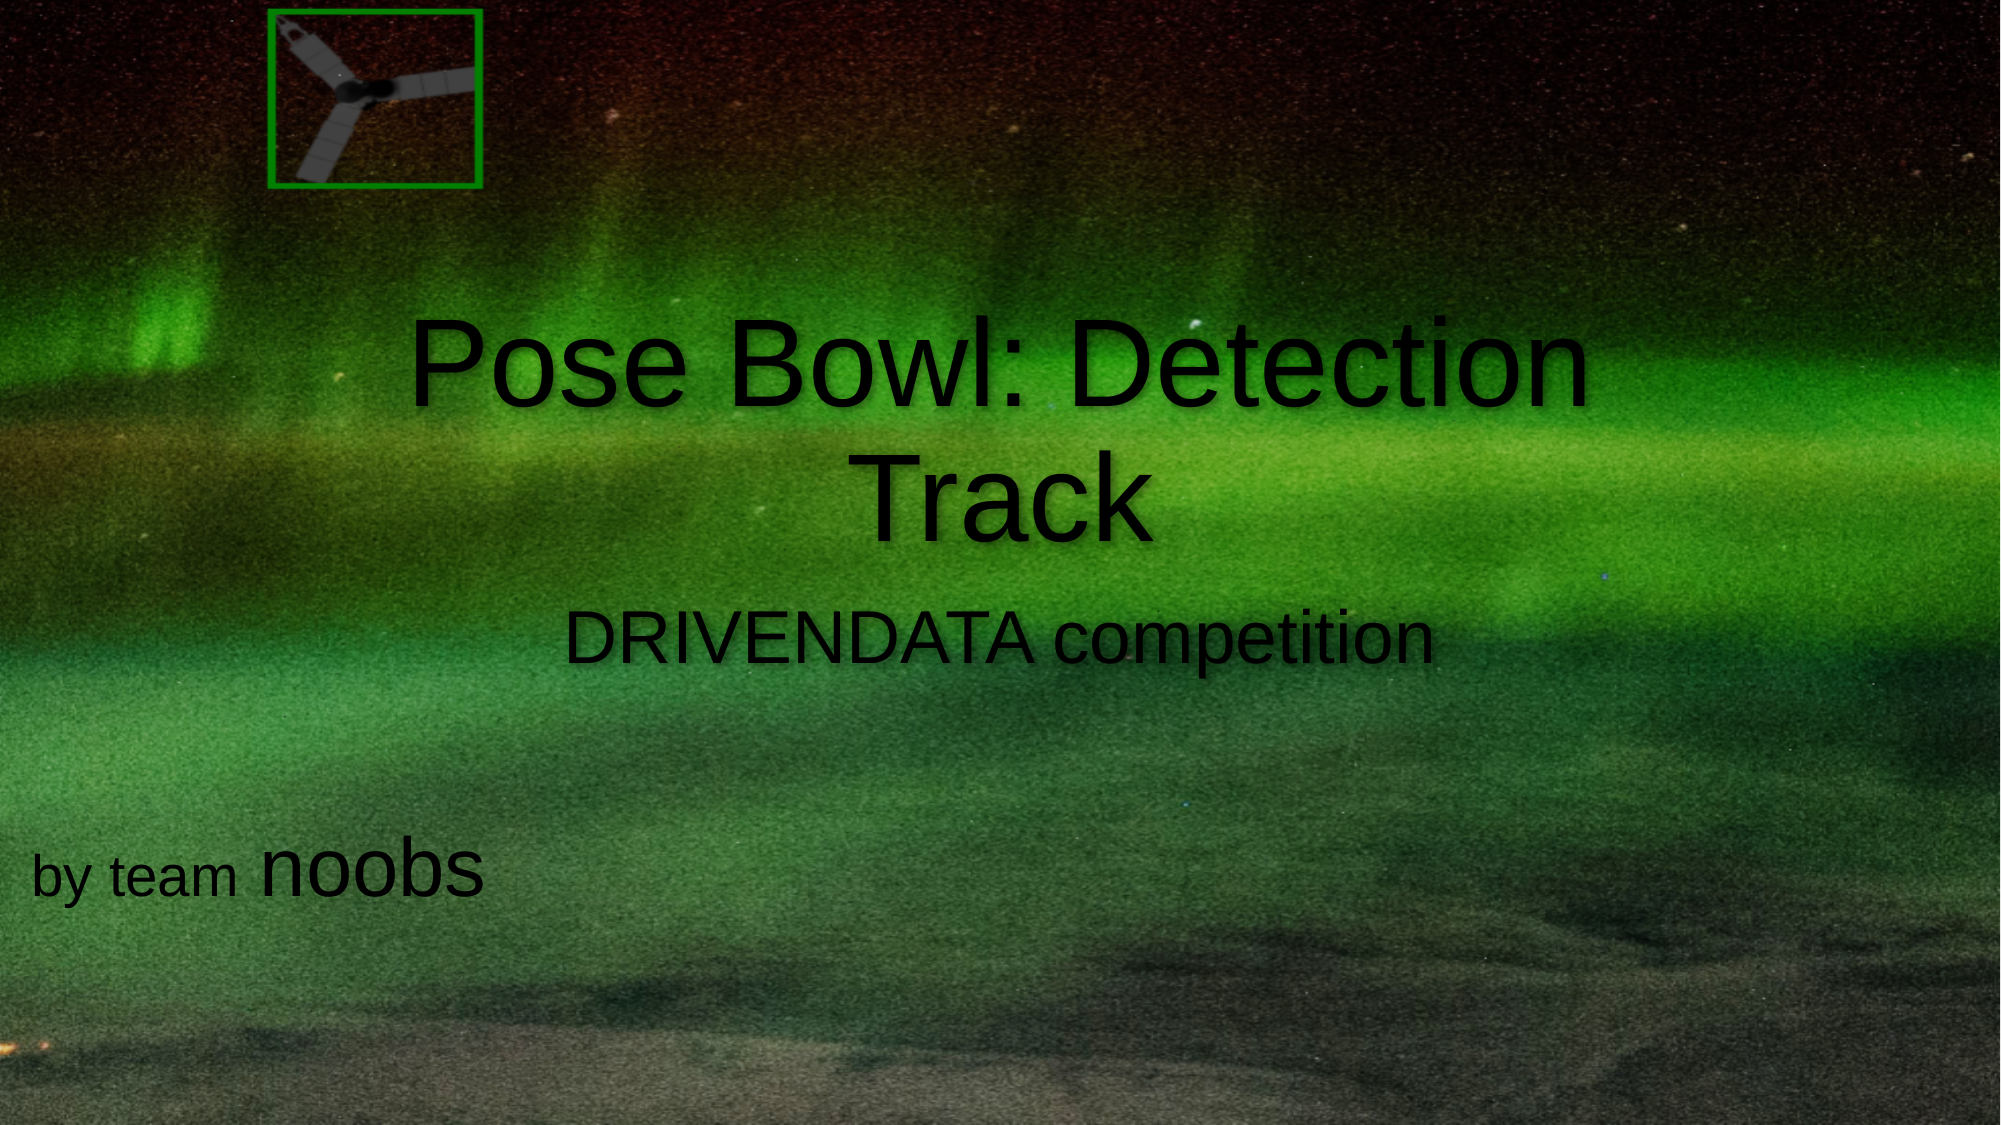

# Pose Bowl: Detection Track
DRIVENDATA competition
by team noobs